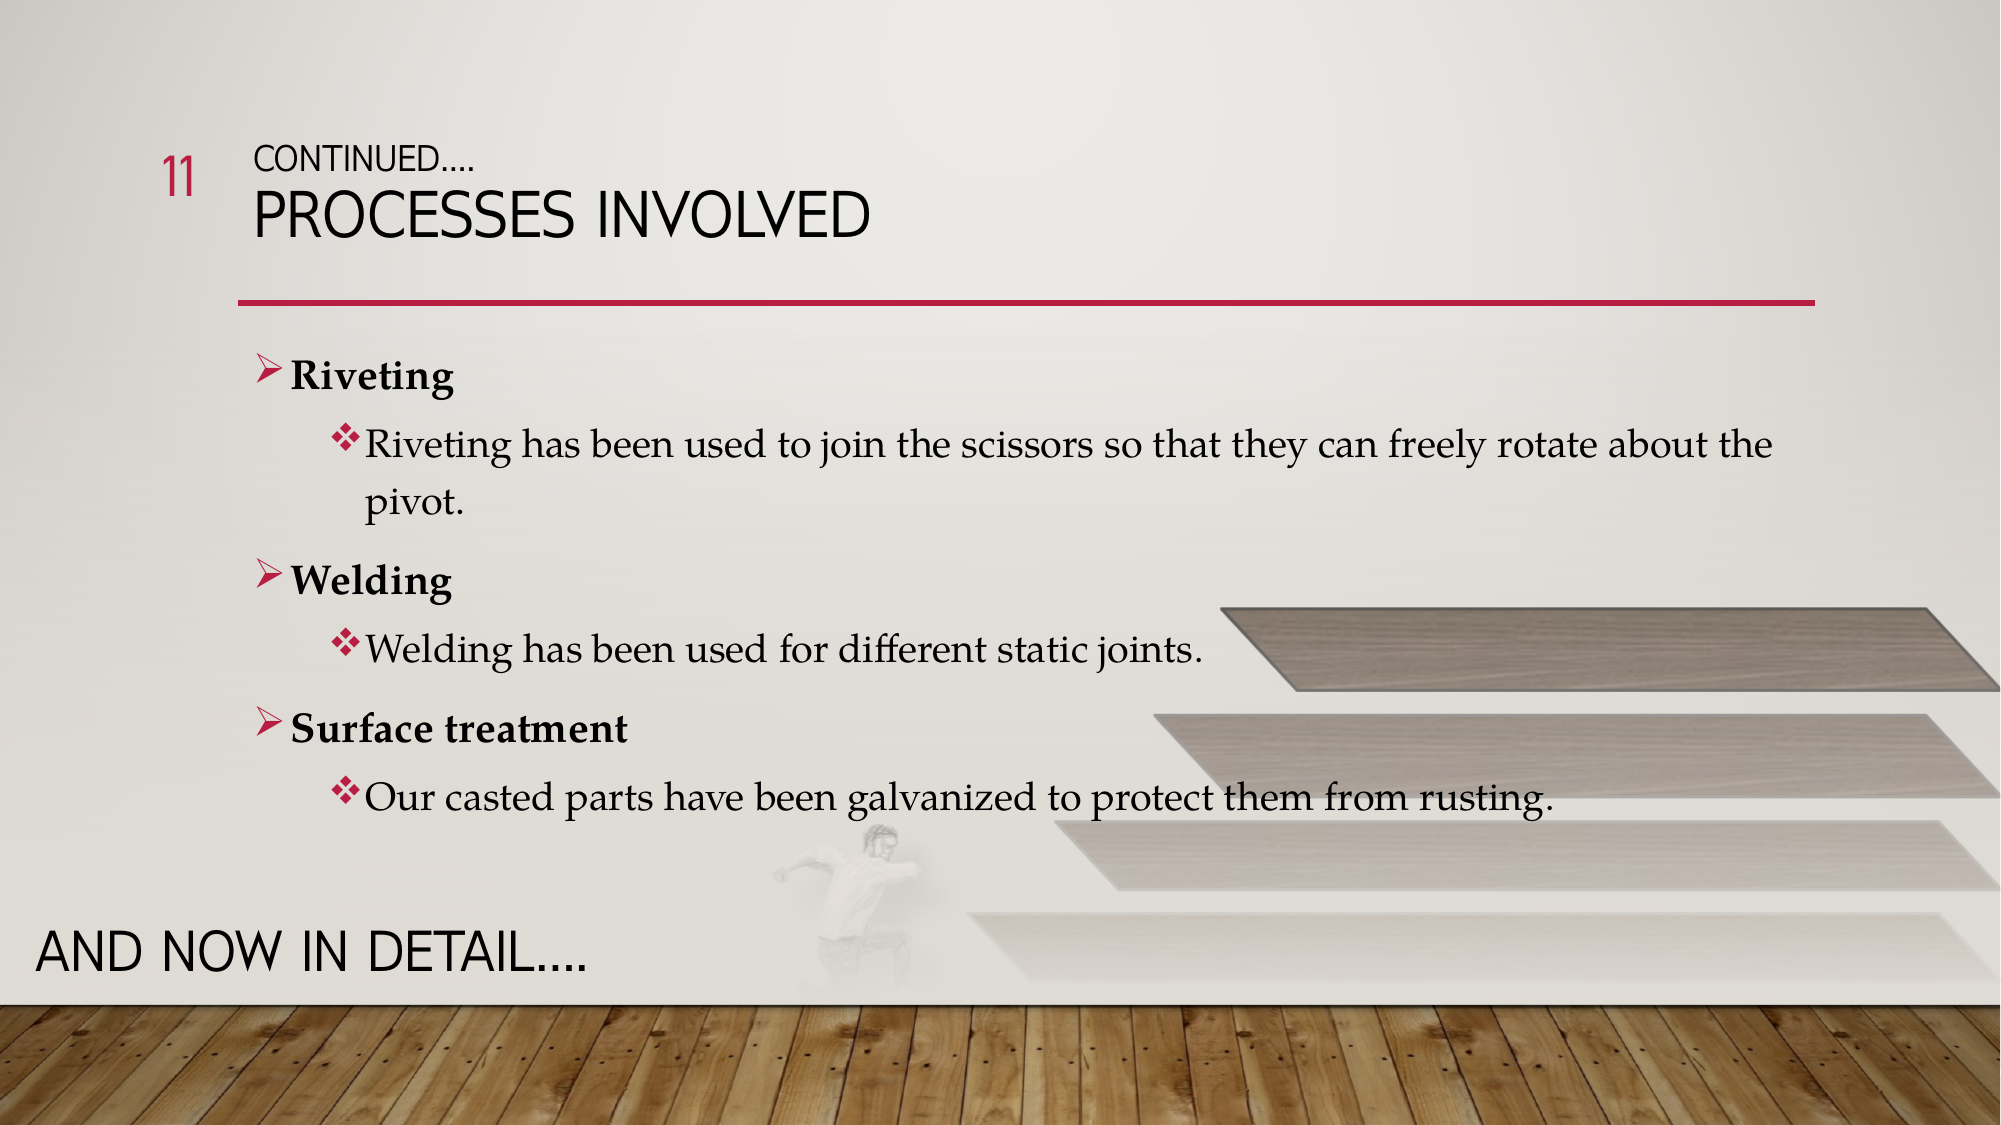

11
# Continued…. Processes involved
Riveting
Riveting has been used to join the scissors so that they can freely rotate about the pivot.
Welding
Welding has been used for different static joints.
Surface treatment
Our casted parts have been galvanized to protect them from rusting.
AND NOW IN DETAIL….